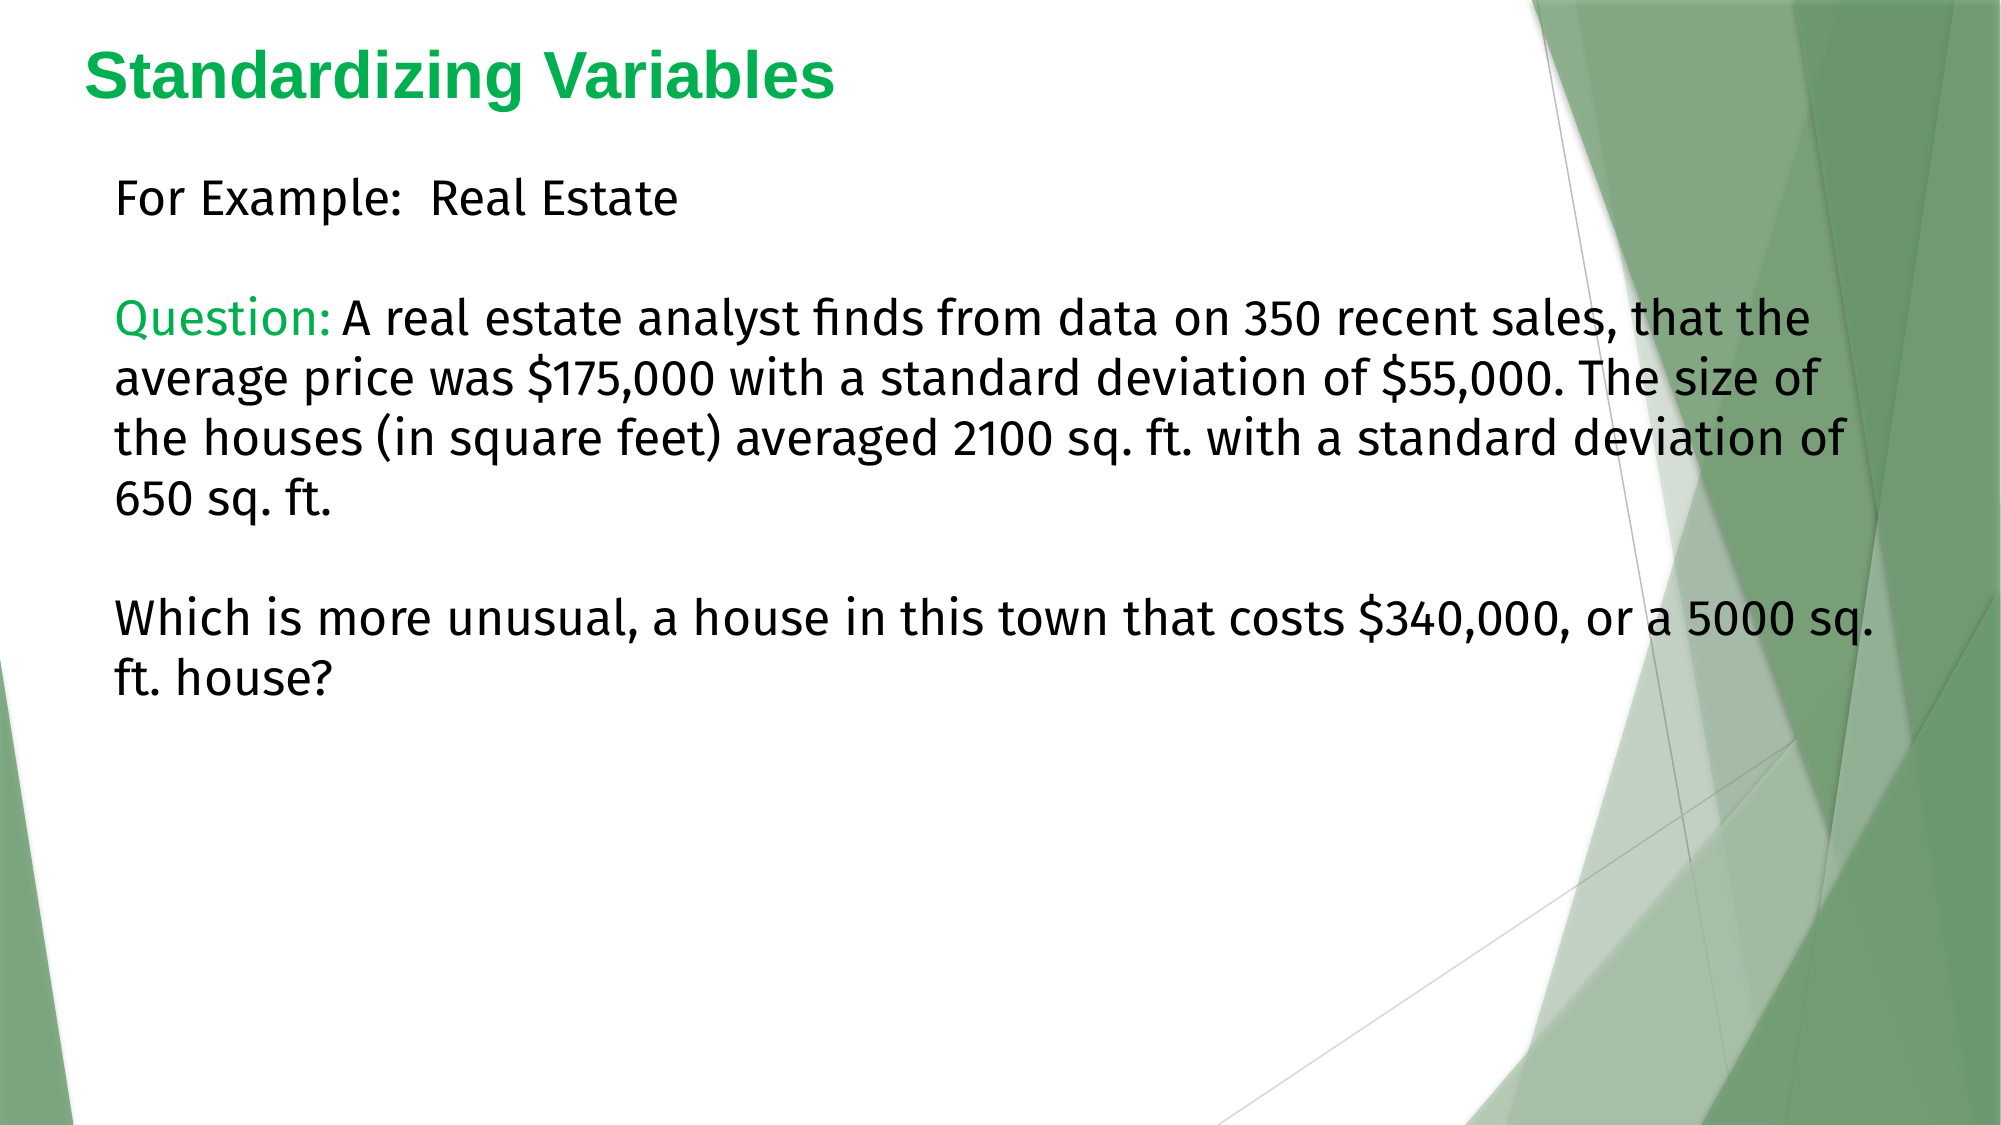

Standardizing Variables
For Example:  Real Estate

Question: A real estate analyst finds from data on 350 recent sales, that the average price was $175,000 with a standard deviation of $55,000. The size of the houses (in square feet) averaged 2100 sq. ft. with a standard deviation of 650 sq. ft.

Which is more unusual, a house in this town that costs $340,000, or a 5000 sq. ft. house?